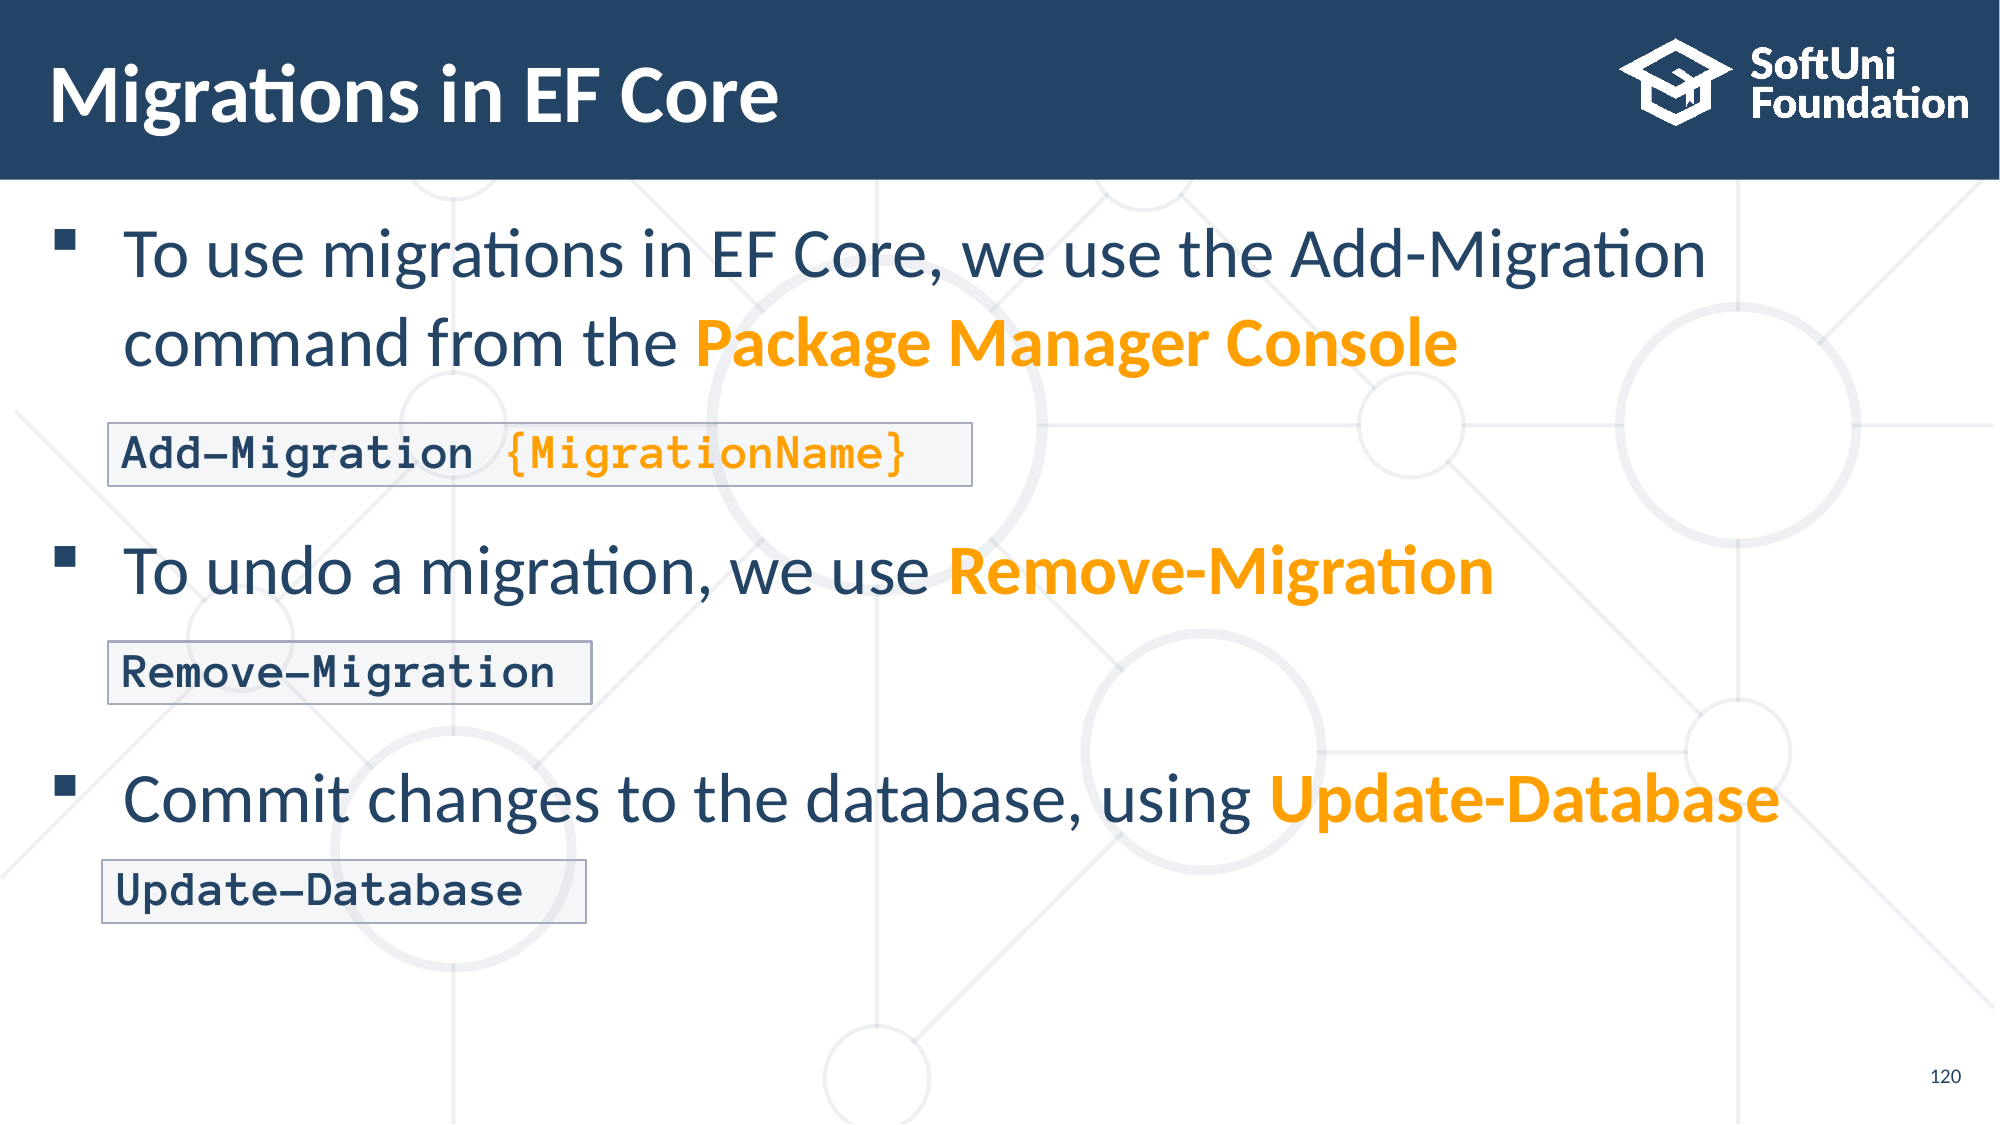

# Migrations in EF Core
To use migrations in EF Core, we use the Add-Migration
command from the Package Manager Console

To undo a migration, we use Remove-Migration

Commit changes to the database, using Update-Database
Add-Migration {MigrationName}
Remove-Migration
Update-Database
120